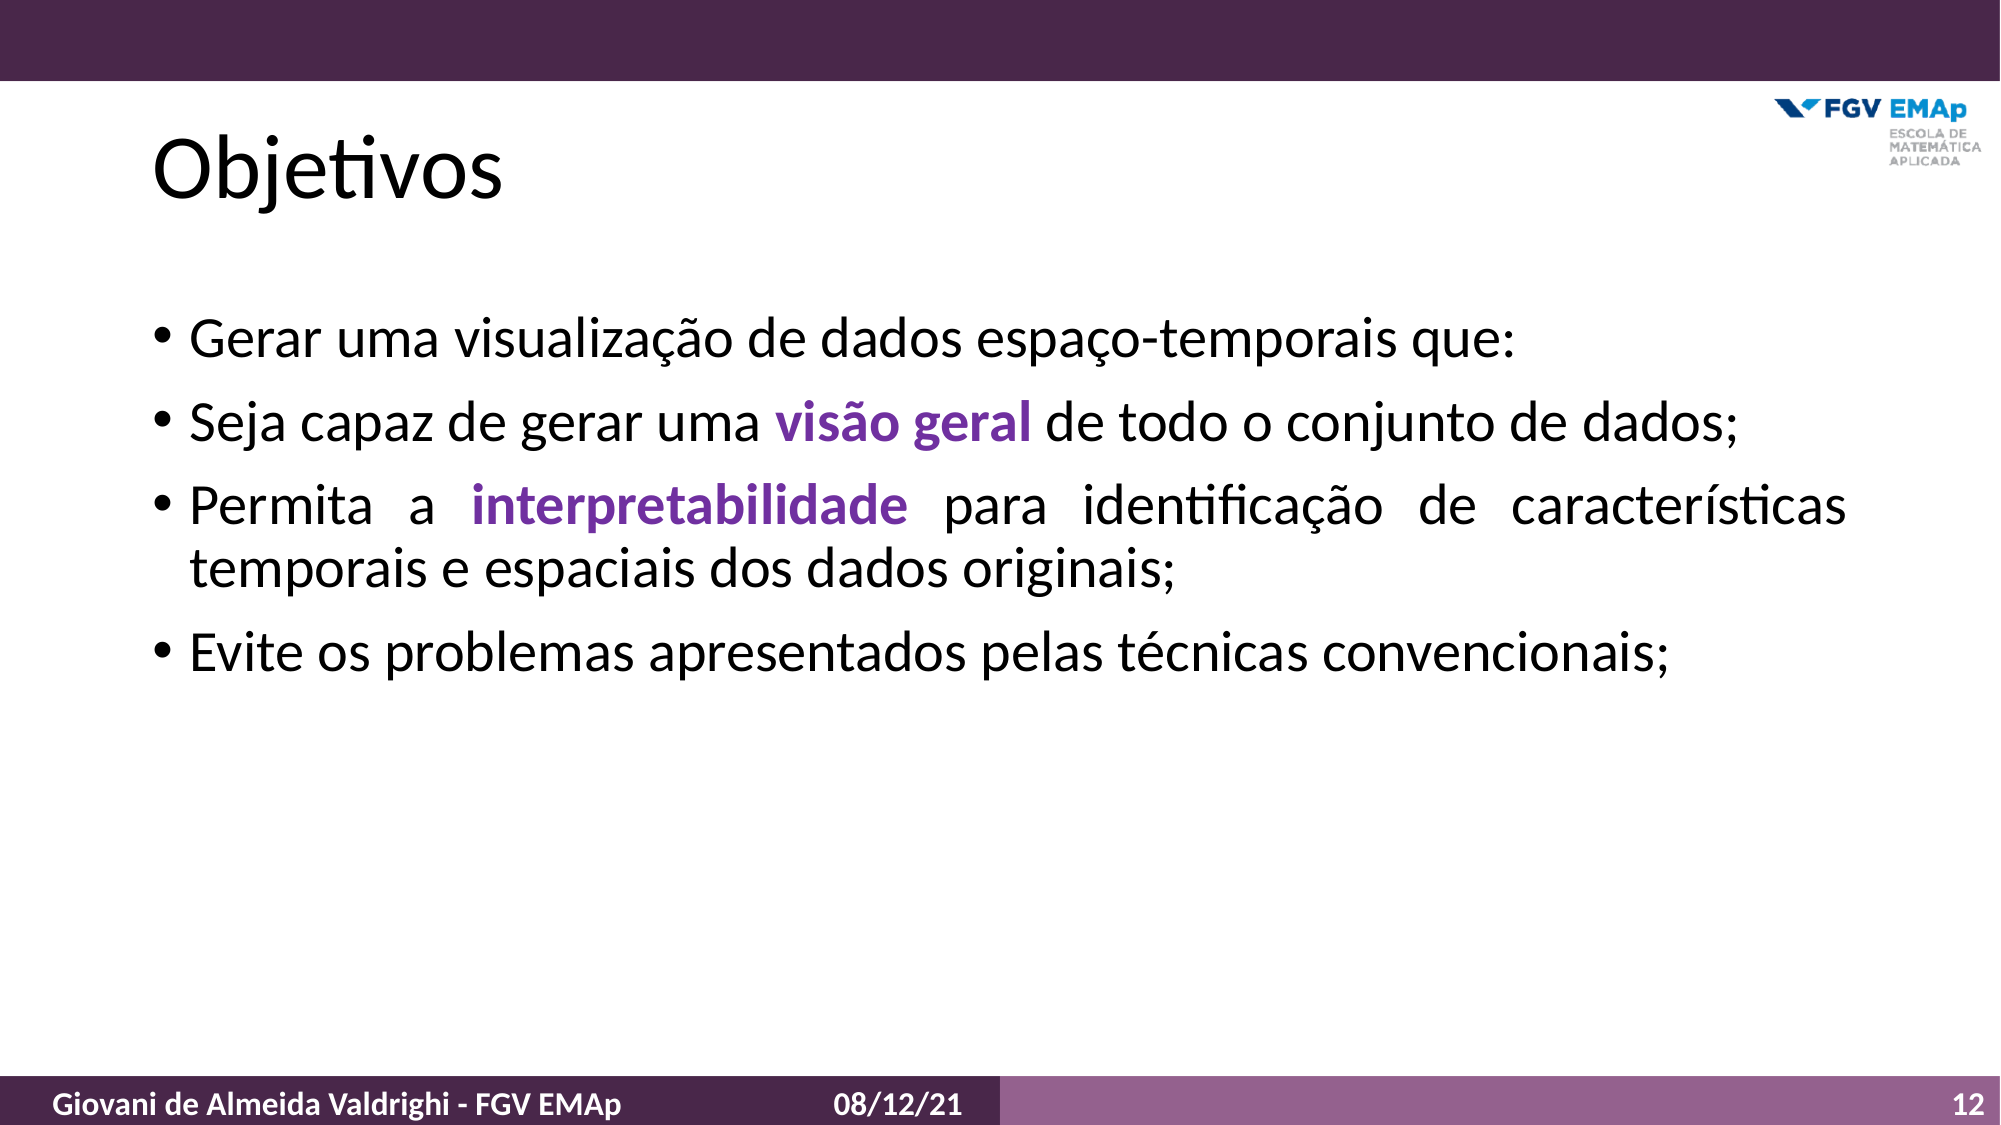

# Objetivos
Gerar uma visualização de dados espaço-temporais que:
Seja capaz de gerar uma visão geral de todo o conjunto de dados;
Permita a interpretabilidade para identificação de características temporais e espaciais dos dados originais;
Evite os problemas apresentados pelas técnicas convencionais;

12
Giovani de Almeida Valdrighi - FGV EMAp
08/12/21